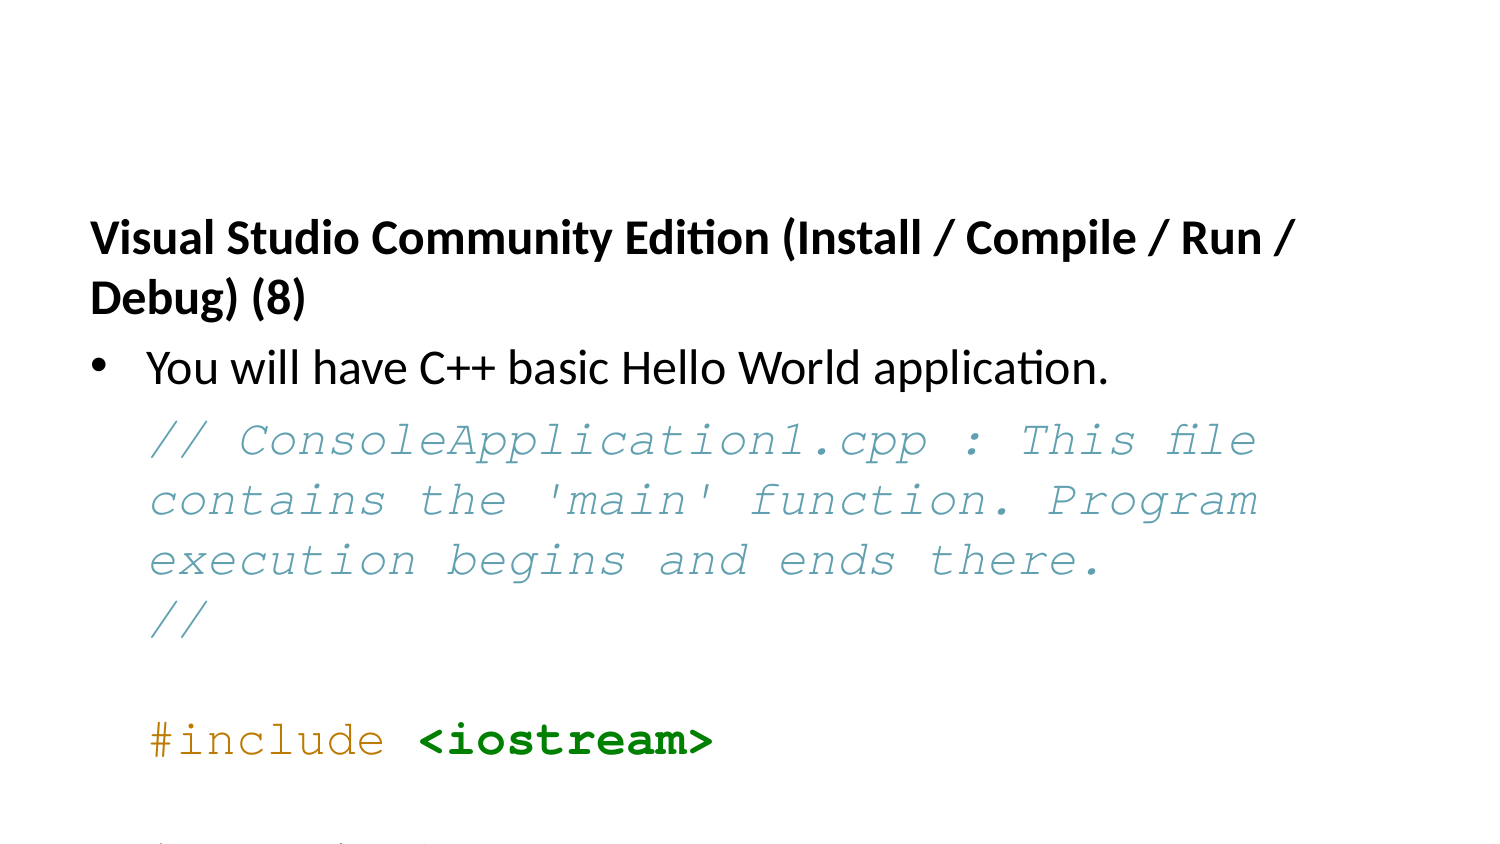

Visual Studio Community Edition (Install / Compile / Run / Debug) (8)
You will have C++ basic Hello World application.
// ConsoleApplication1.cpp : This file contains the 'main' function. Program execution begins and ends there.
//
#include <iostream>
int main()
{
    std::cout << "Hello World!\n";
}
// Run program: Ctrl + F5 or Debug > Start Without Debugging menu
// Debug program: F5 or Debug > Start Debugging menu
// Tips for Getting Started:
//   1. Use the Solution Explorer window to add/manage files
//   2. Use the Team Explorer window to connect to source control
//   3. Use the Output window to see build output and other messages
//   4. Use the Error List window to view errors
//   5. Go to Project > Add New Item to create new code files, or Project > Add Existing Item to add existing code files to the project
//   6. In the future, to open this project again, go to File > Open > Project and select the .sln file